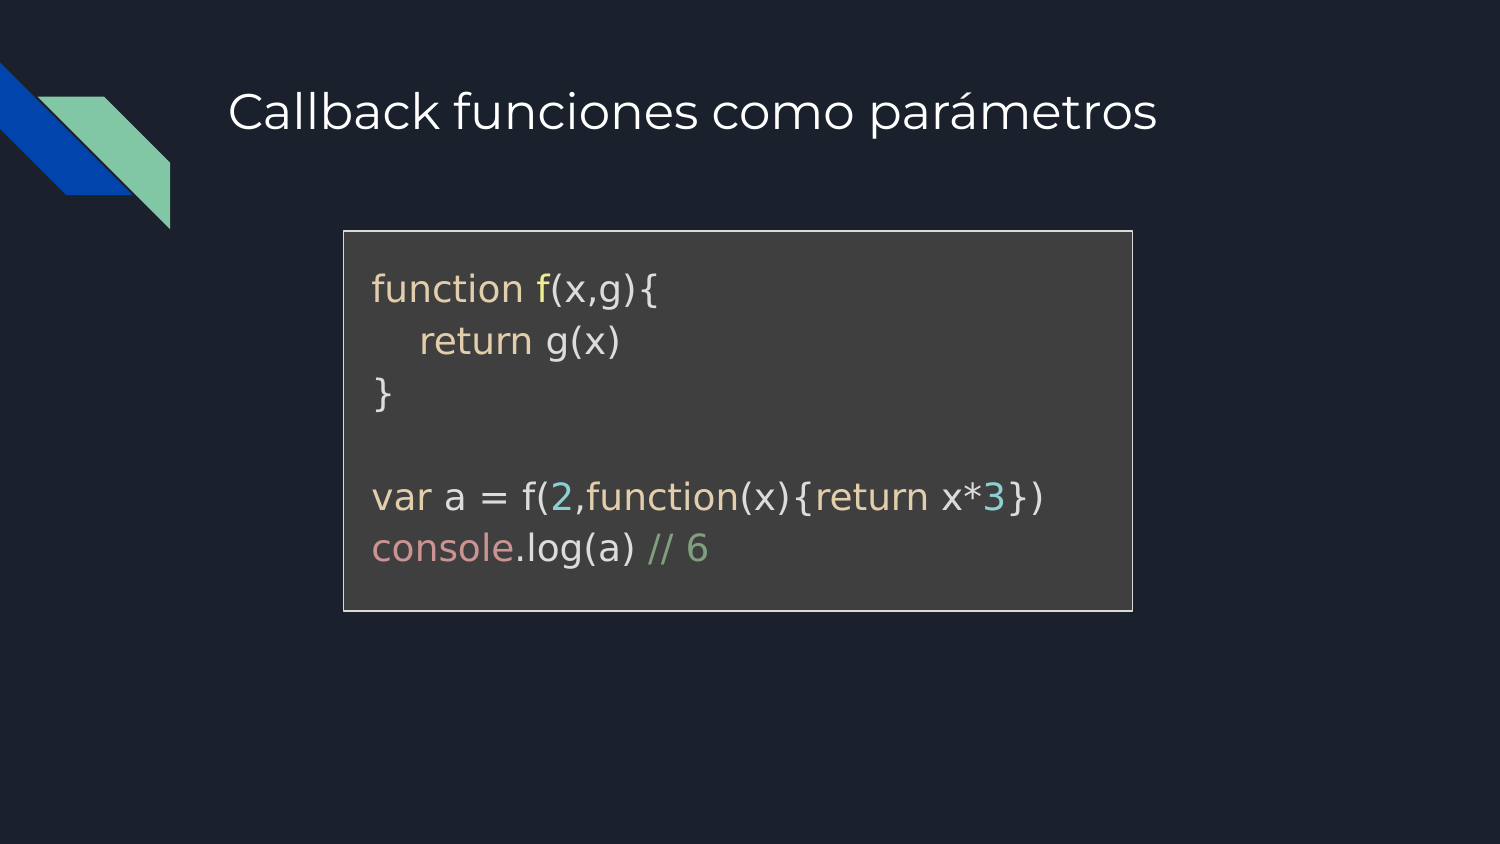

# Callback funciones como parámetros

function f(x,g){
    return g(x)
}
var a = f(2,function(x){return x*3})
console.log(a) // 6